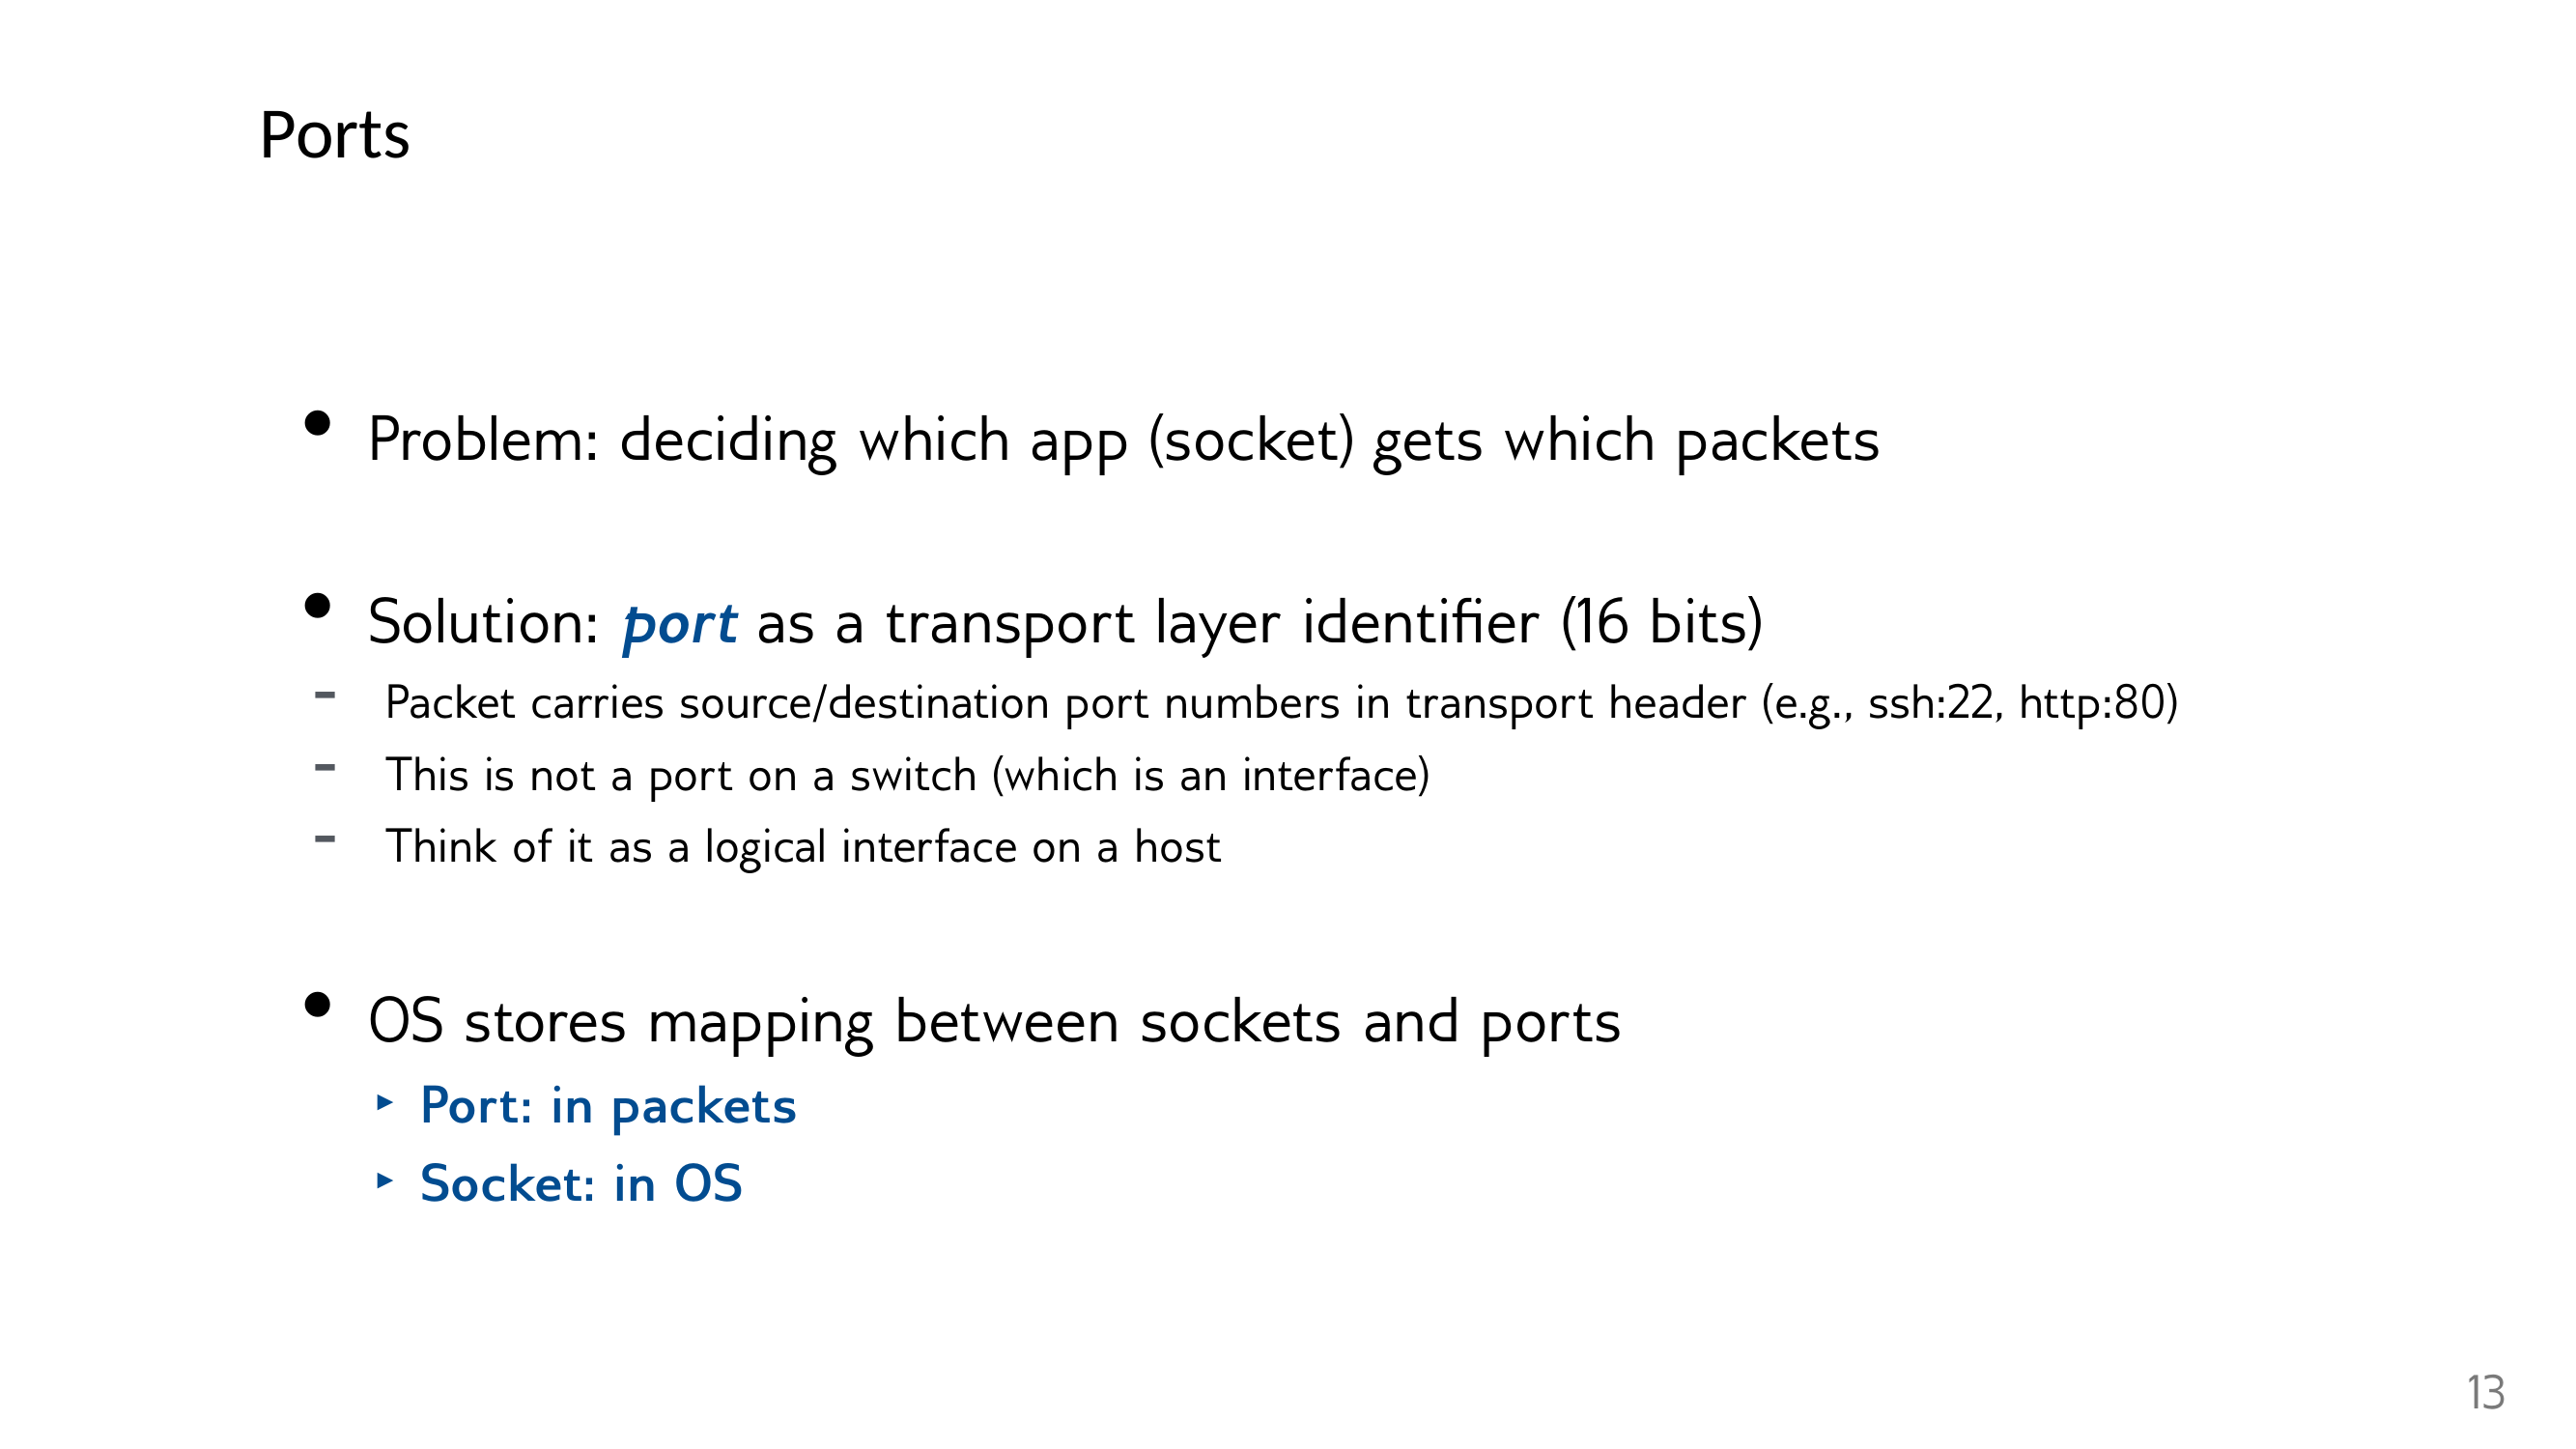

# Ports
Problem: deciding which app (socket) gets which packets

Solution: port as a transport layer identifier (16 bits)
Packet carries source/destination port numbers in transport header (e.g., ssh:22, http:80)
This is not a port on a switch (which is an interface)
Think of it as a logical interface on a host

OS stores mapping between sockets and ports
Port: in packets
Socket: in OS
13